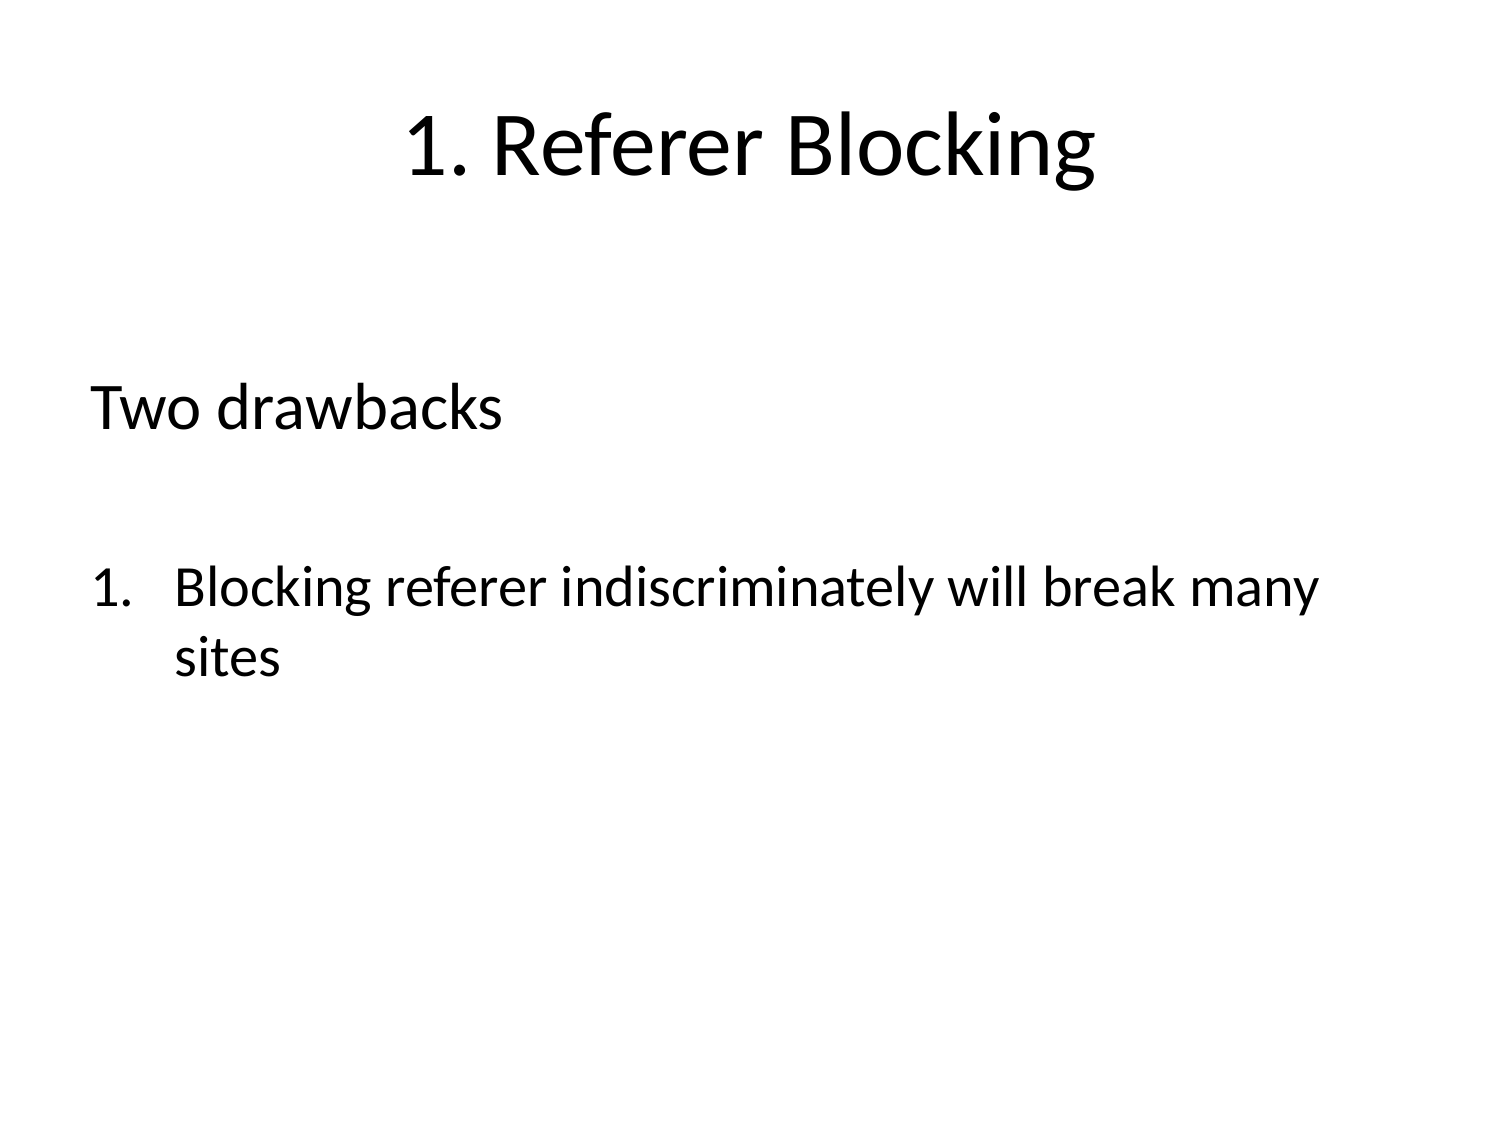

# 1. Referer Blocking

Two drawbacks

Blocking referer indiscriminately will break many sites